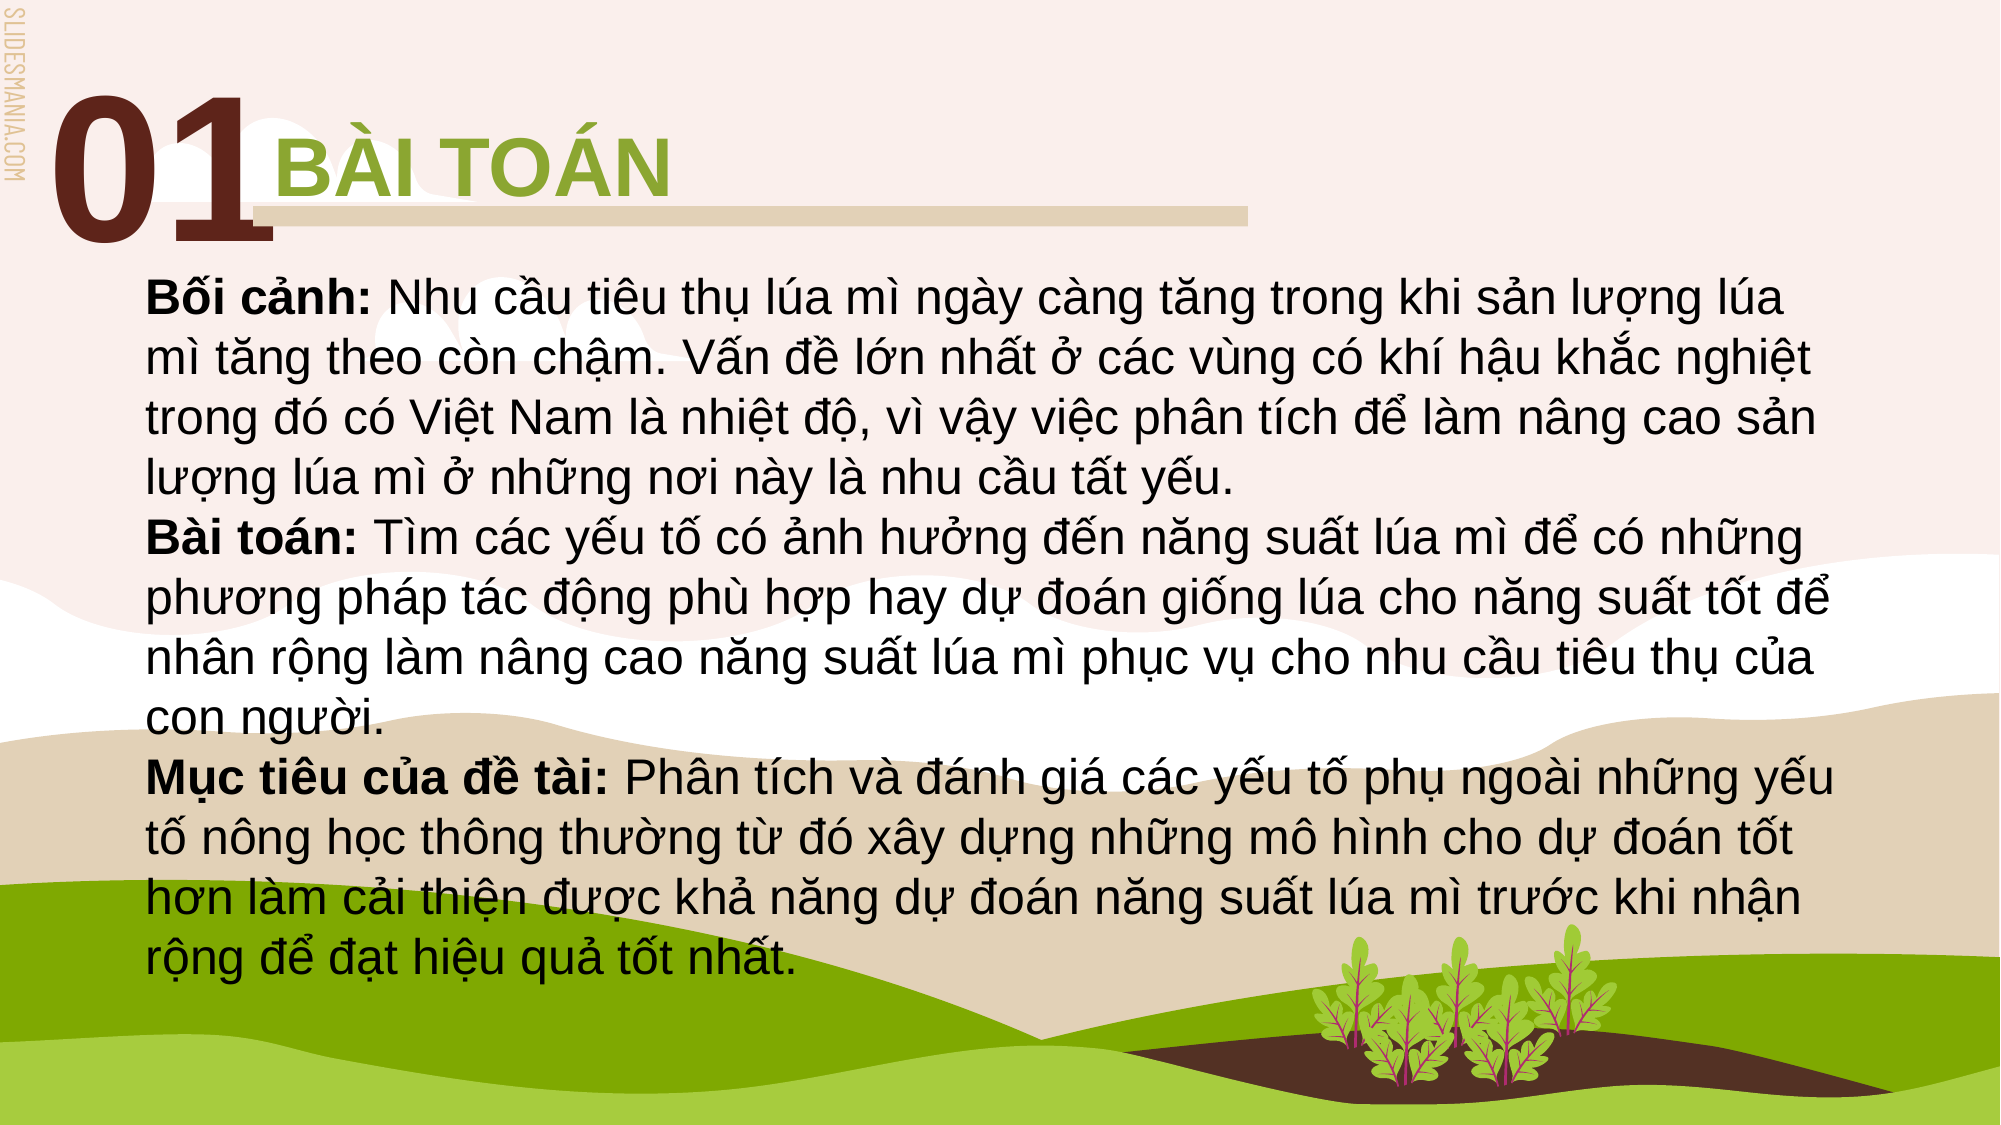

# 01
BÀI TOÁN

Bối cảnh: Nhu cầu tiêu thụ lúa mì ngày càng tăng trong khi sản lượng lúa mì tăng theo còn chậm. Vấn đề lớn nhất ở các vùng có khí hậu khắc nghiệt trong đó có Việt Nam là nhiệt độ, vì vậy việc phân tích để làm nâng cao sản lượng lúa mì ở những nơi này là nhu cầu tất yếu.
Bài toán: Tìm các yếu tố có ảnh hưởng đến năng suất lúa mì để có những phương pháp tác động phù hợp hay dự đoán giống lúa cho năng suất tốt để nhân rộng làm nâng cao năng suất lúa mì phục vụ cho nhu cầu tiêu thụ của con người.
Mục tiêu của đề tài: Phân tích và đánh giá các yếu tố phụ ngoài những yếu tố nông học thông thường từ đó xây dựng những mô hình cho dự đoán tốt hơn làm cải thiện được khả năng dự đoán năng suất lúa mì trước khi nhận rộng để đạt hiệu quả tốt nhất.